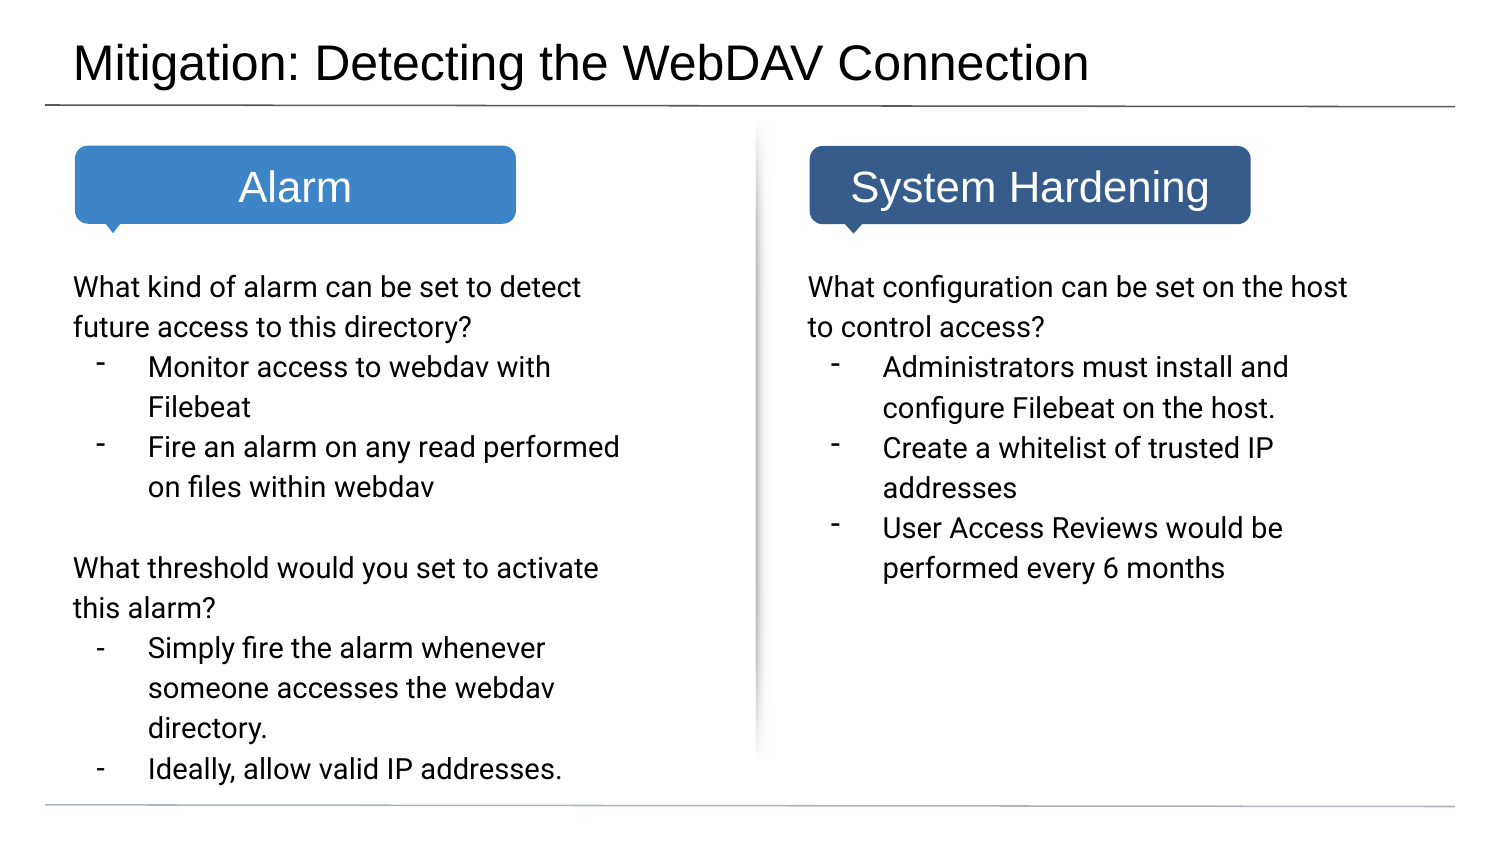

# Mitigation: Detecting the WebDAV Connection
What kind of alarm can be set to detect future access to this directory?
Monitor access to webdav with Filebeat
Fire an alarm on any read performed on files within webdav

What threshold would you set to activate this alarm?
Simply fire the alarm whenever someone accesses the webdav directory.
Ideally, allow valid IP addresses.

What configuration can be set on the host to control access?
Administrators must install and configure Filebeat on the host.
Create a whitelist of trusted IP addresses
User Access Reviews would be performed every 6 months